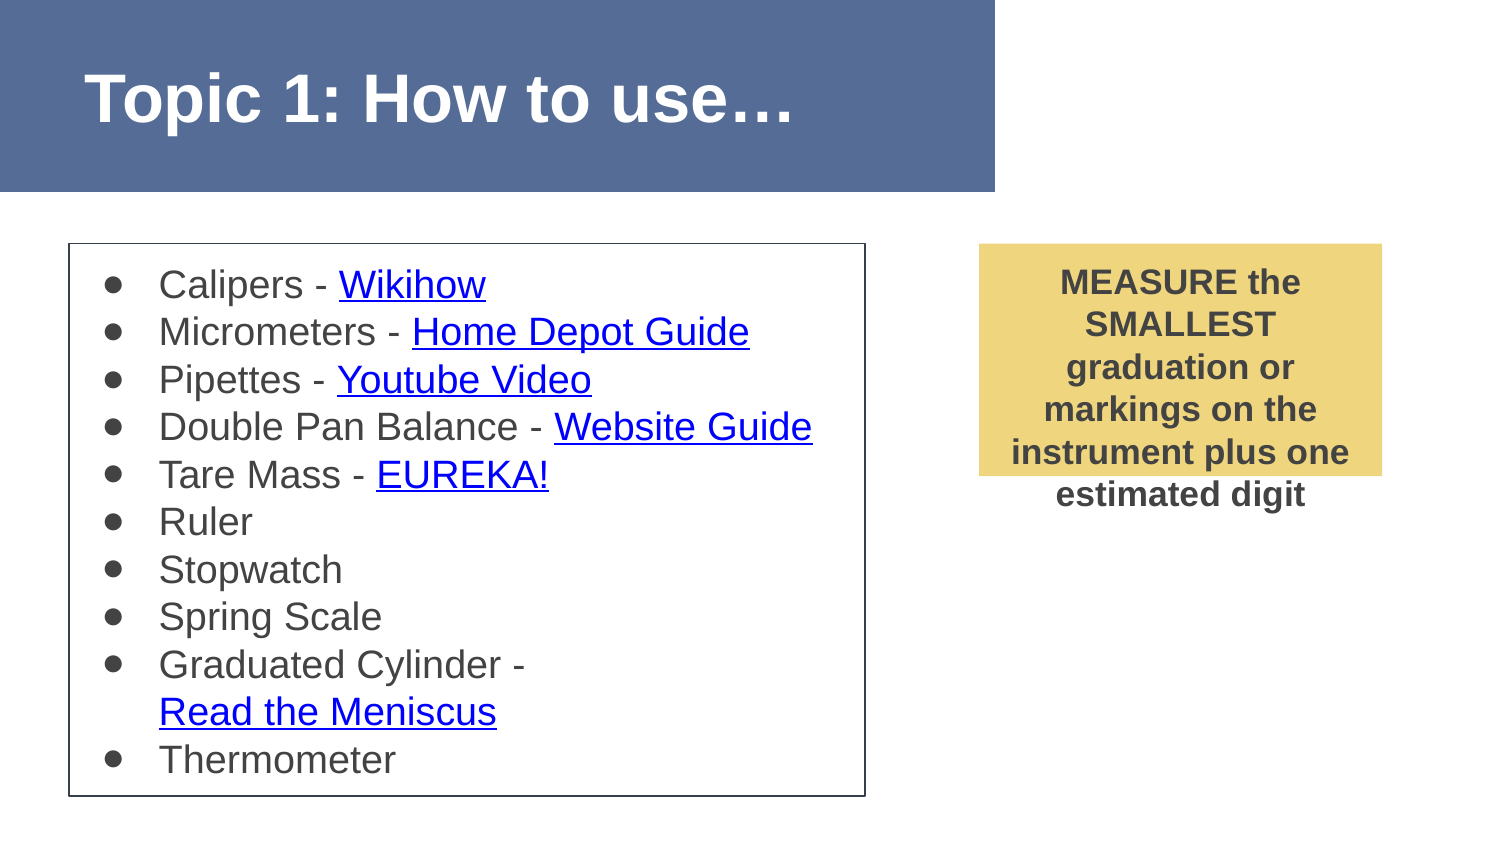

Topic 1: How to use…
Calipers - Wikihow
Micrometers - Home Depot Guide
Pipettes - Youtube Video
Double Pan Balance - Website Guide
Tare Mass - EUREKA!
Ruler
Stopwatch
Spring Scale
Graduated Cylinder - Read the Meniscus
Thermometer
MEASURE the SMALLEST graduation or markings on the instrument plus one estimated digit